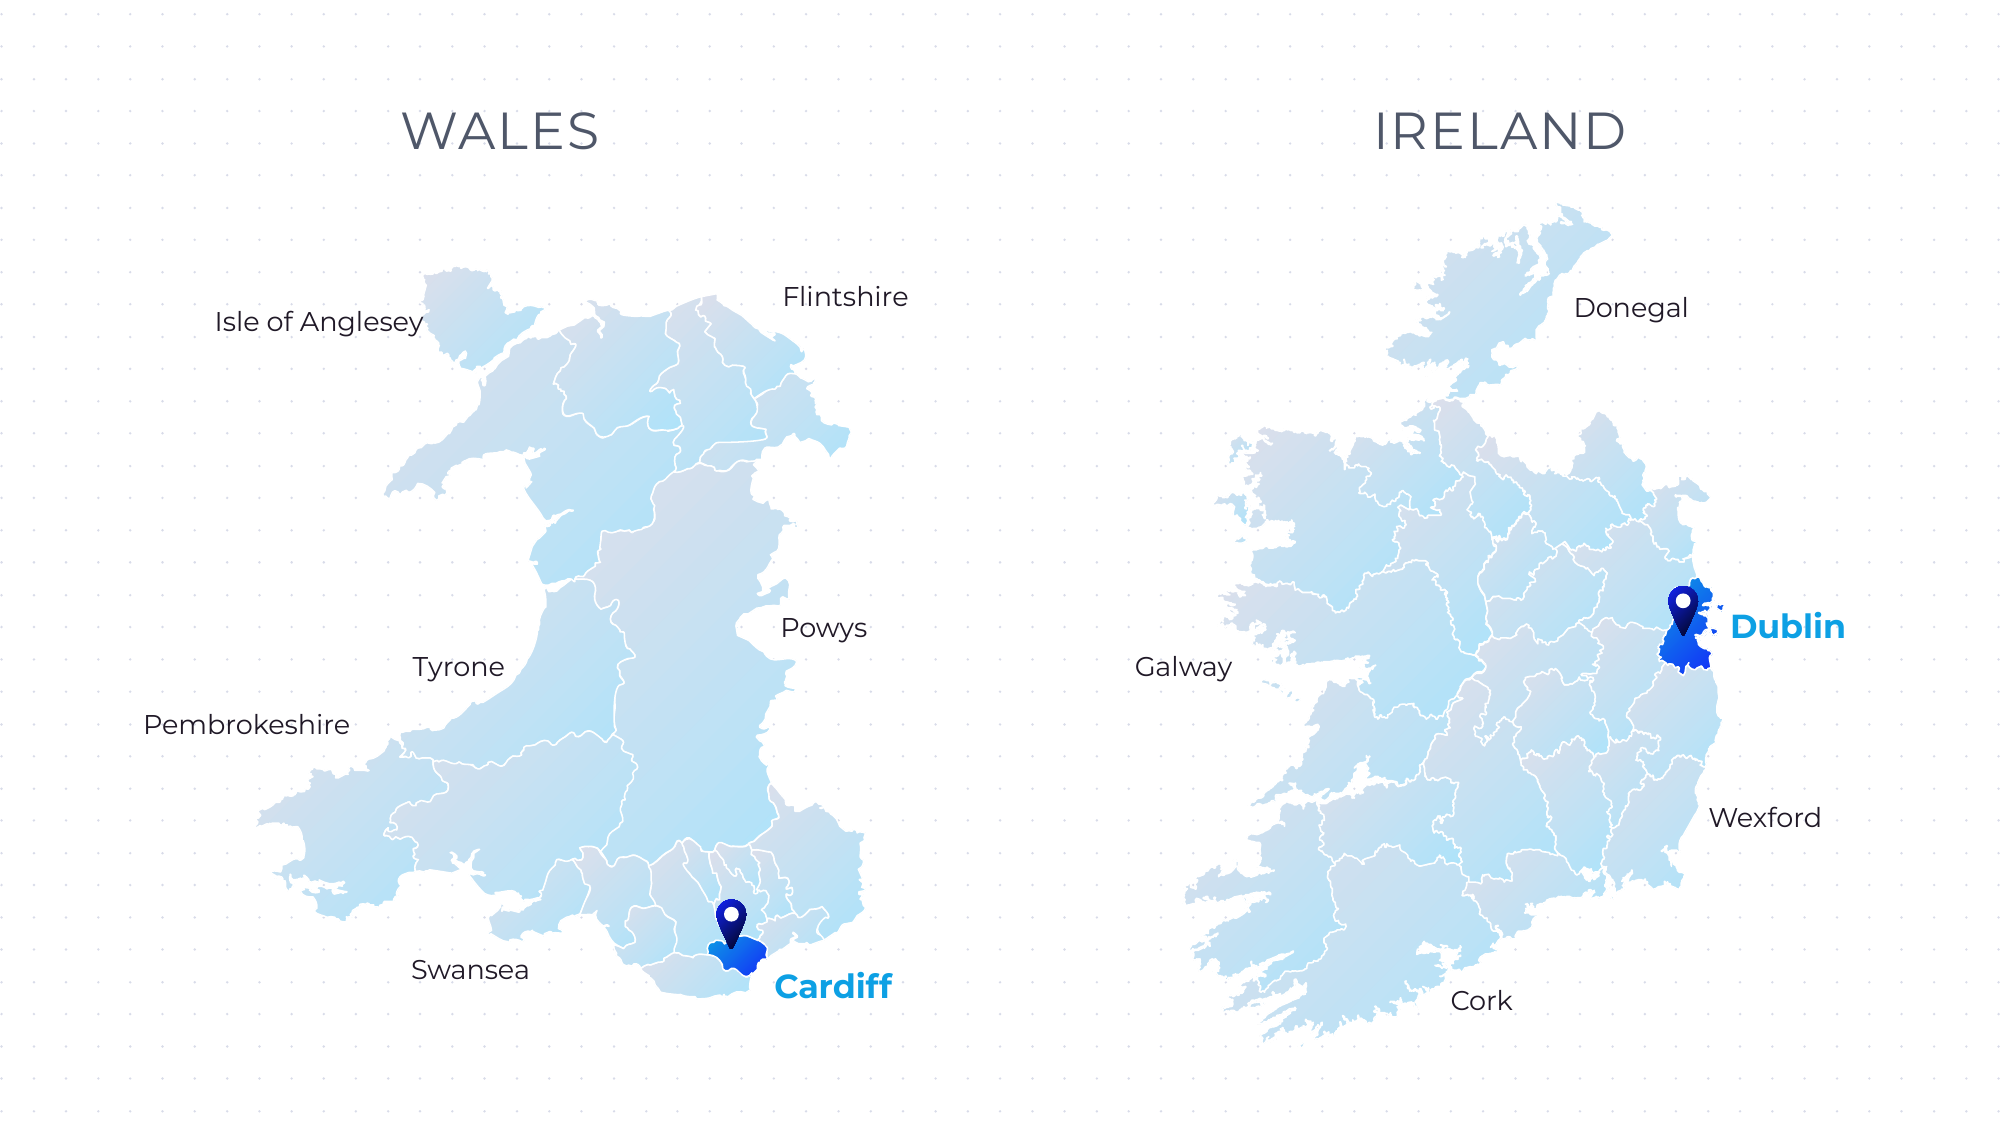

WALES
IRELAND

Flintshire
Isle of Anglesey
Powys
Tyrone
Pembrokeshire
Swansea
Cardiff
Donegal
Dublin
Galway
Wexford
Cork